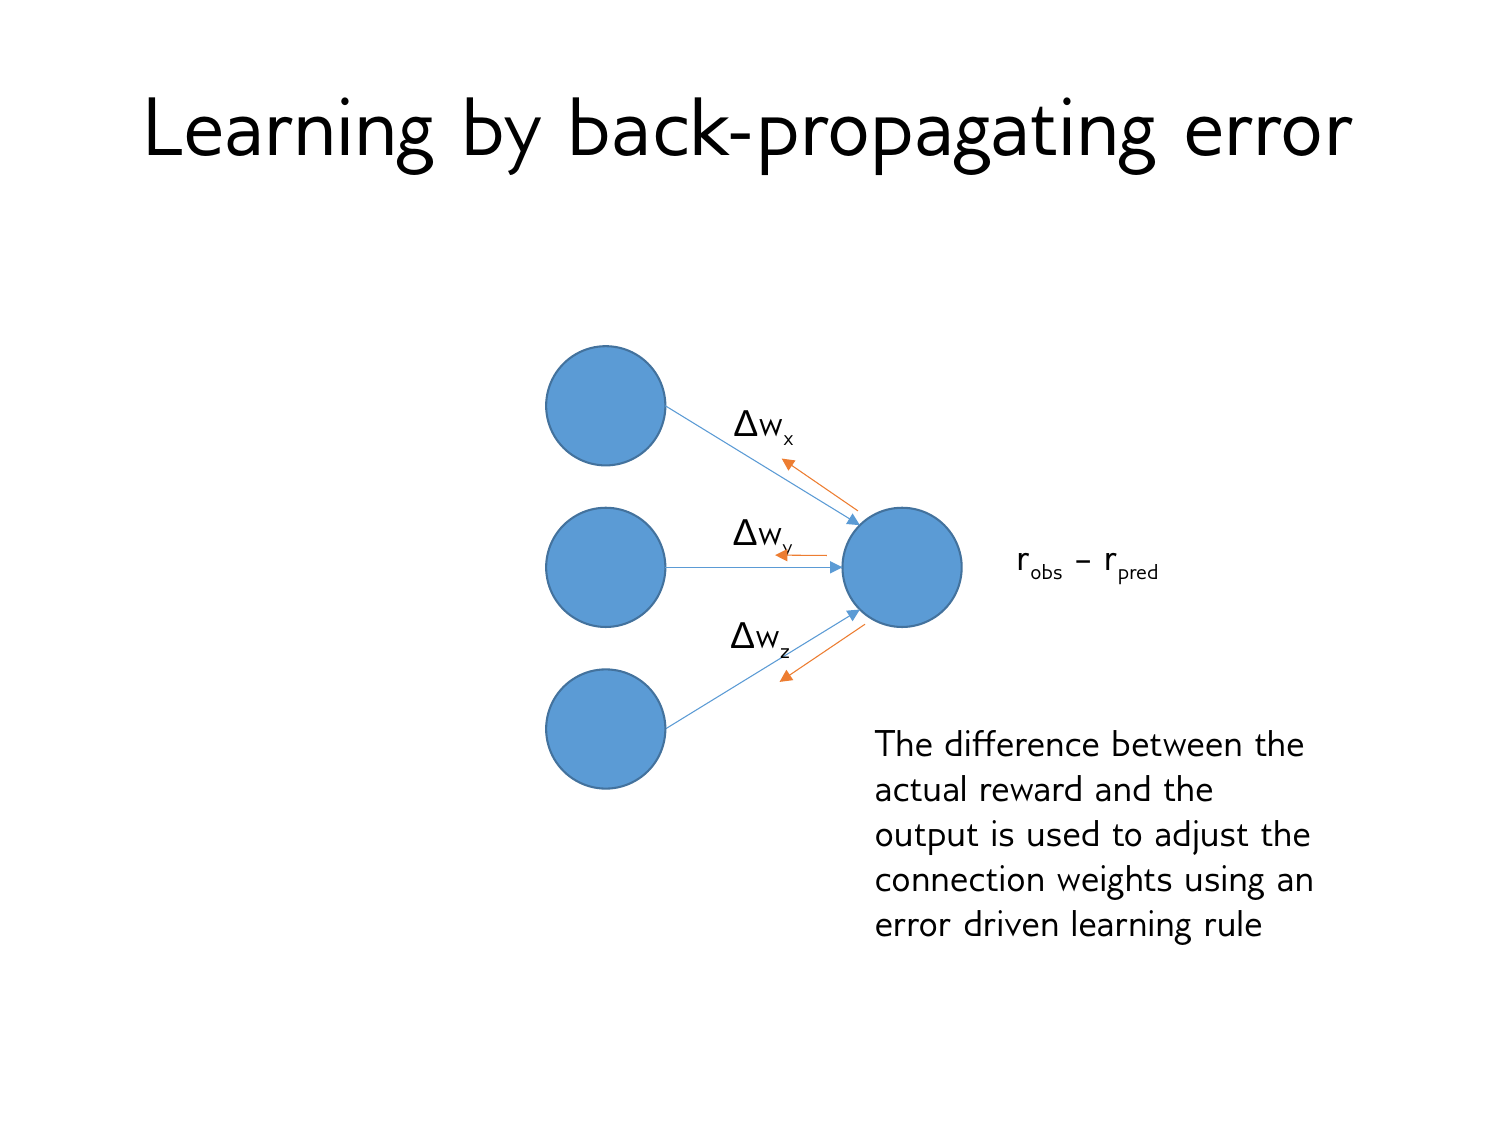

# Learning by back-propagating error

Δwx
Δwy

robs – rpred
Δwz

The difference between the actual reward and the output is used to adjust the connection weights using an error driven learning rule